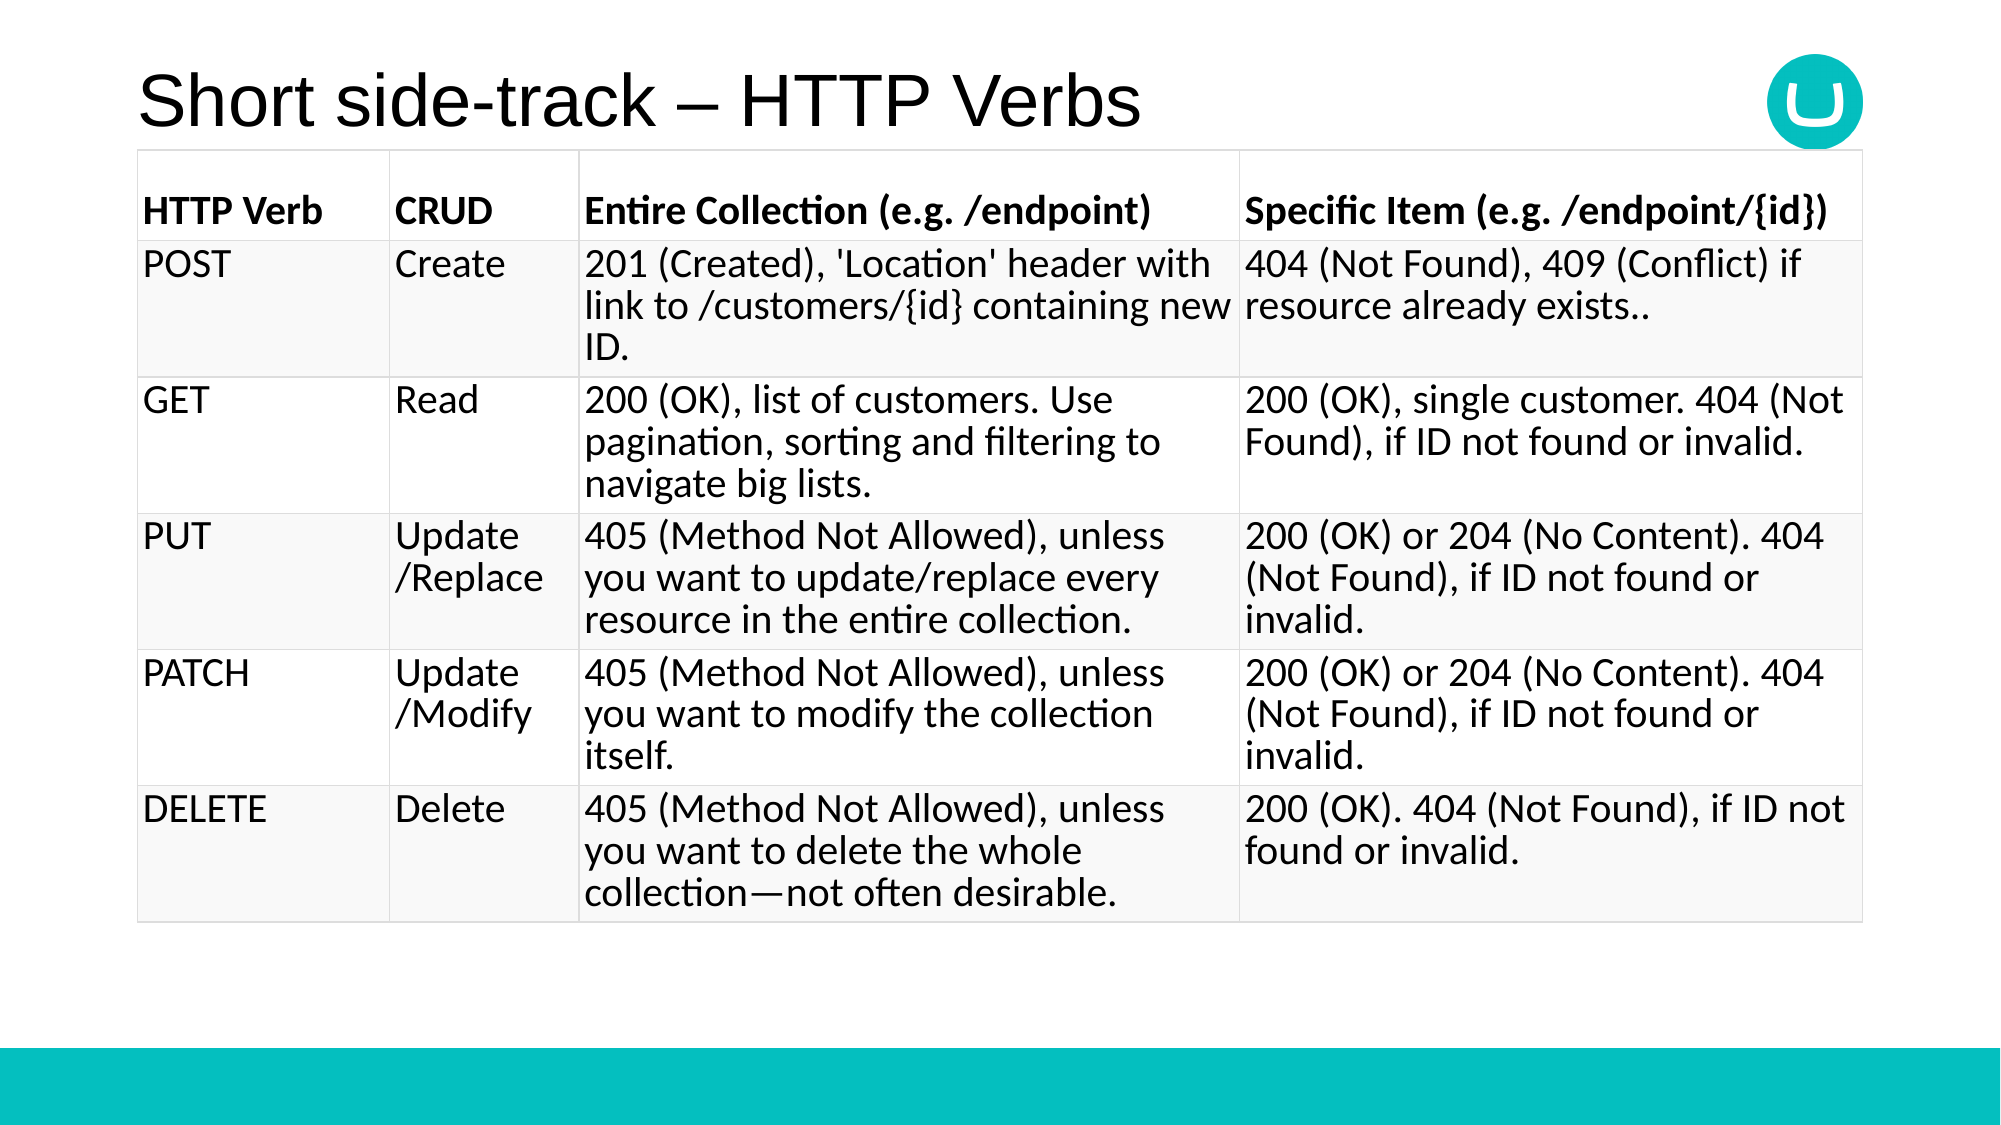

# Short side-track – HTTP Verbs
| HTTP Verb | CRUD | Entire Collection (e.g. /endpoint) | Specific Item (e.g. /endpoint/{id}) |
| --- | --- | --- | --- |
| POST | Create | 201 (Created), 'Location' header with link to /customers/{id} containing new ID. | 404 (Not Found), 409 (Conflict) if resource already exists.. |
| GET | Read | 200 (OK), list of customers. Use pagination, sorting and filtering to navigate big lists. | 200 (OK), single customer. 404 (Not Found), if ID not found or invalid. |
| PUT | Update /Replace | 405 (Method Not Allowed), unless you want to update/replace every resource in the entire collection. | 200 (OK) or 204 (No Content). 404 (Not Found), if ID not found or invalid. |
| PATCH | Update /Modify | 405 (Method Not Allowed), unless you want to modify the collection itself. | 200 (OK) or 204 (No Content). 404 (Not Found), if ID not found or invalid. |
| DELETE | Delete | 405 (Method Not Allowed), unless you want to delete the whole collection—not often desirable. | 200 (OK). 404 (Not Found), if ID not found or invalid. |